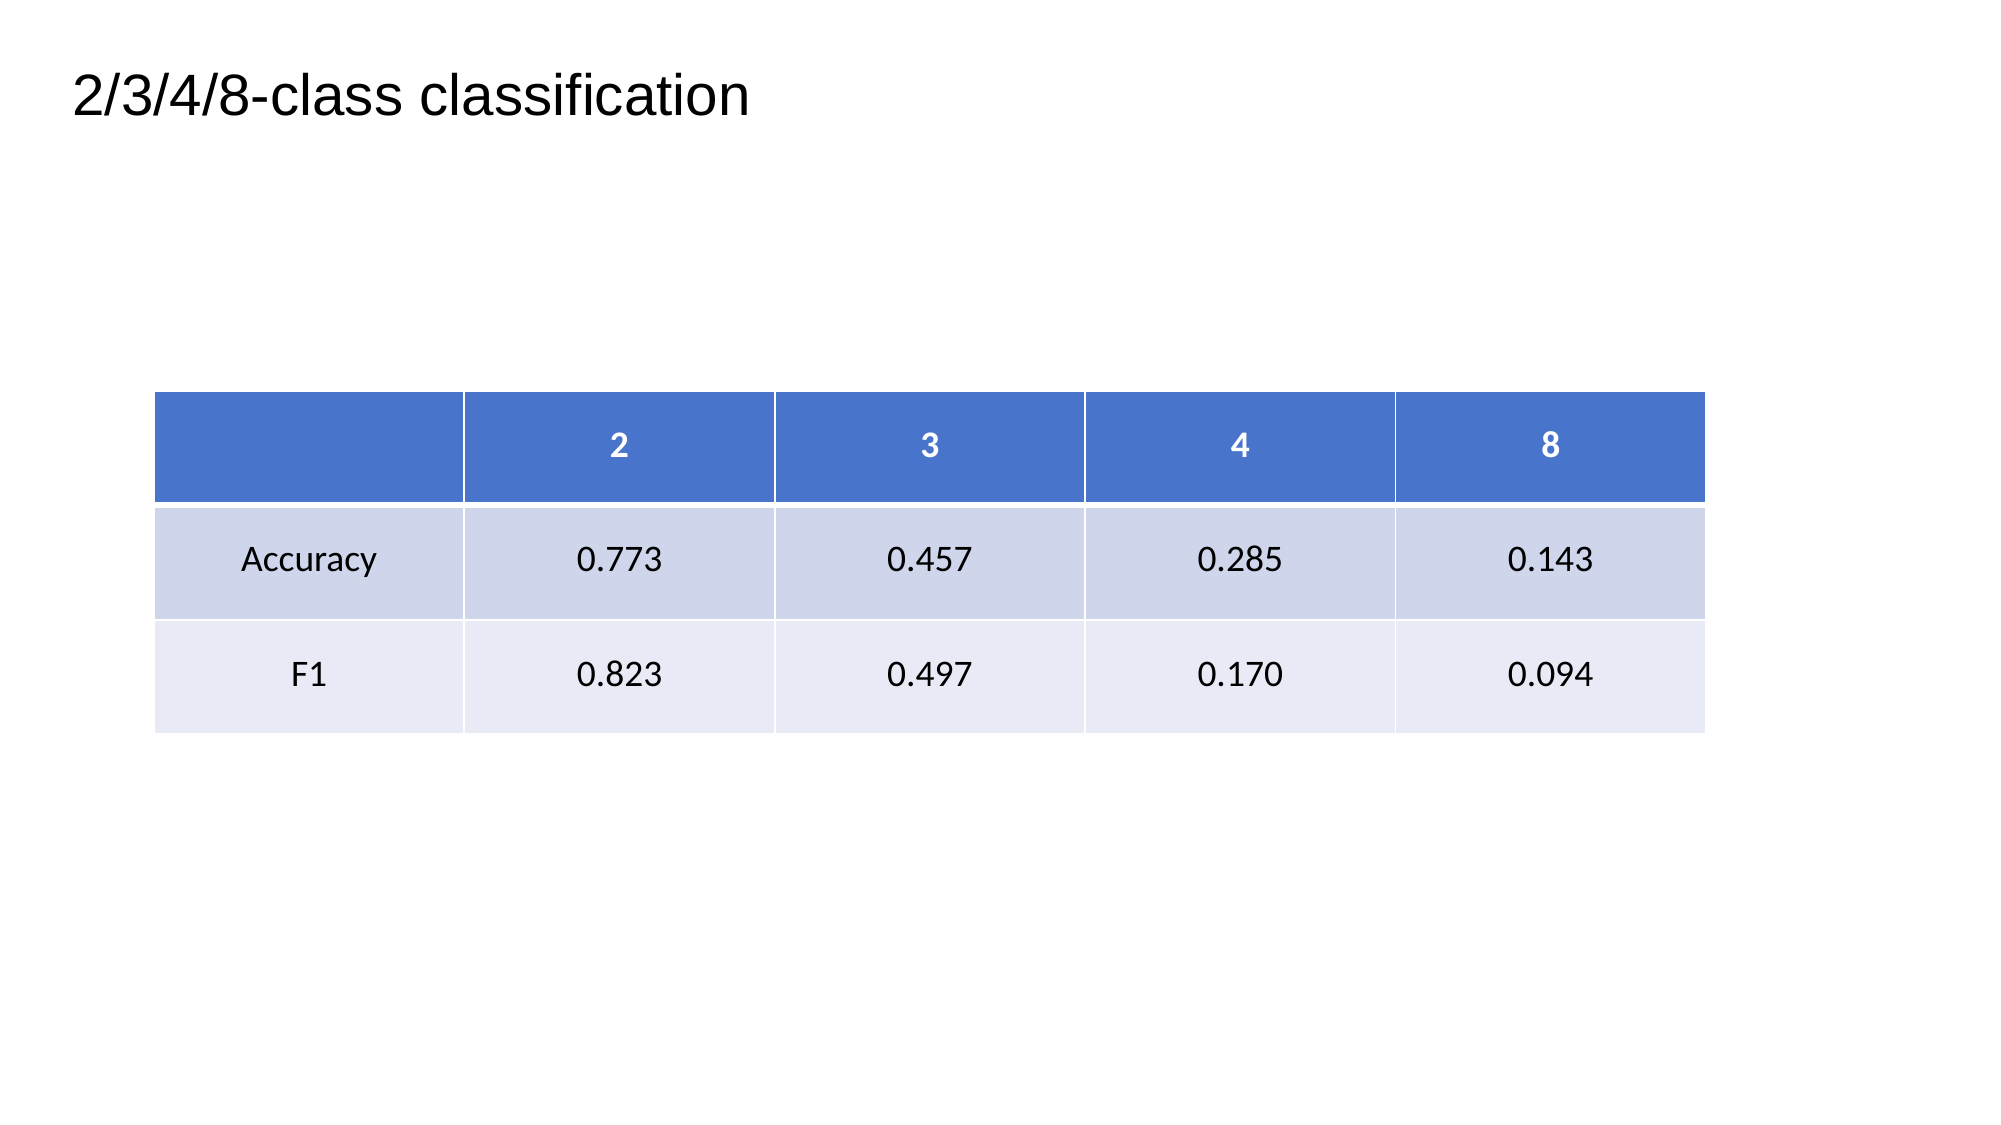

2/3/4/8-class classification
|  | 2 | 3 | 4 | 8 |
| --- | --- | --- | --- | --- |
| Accuracy | 0.773 | 0.457 | 0.285 | 0.143 |
| F1 | 0.823 | 0.497 | 0.170 | 0.094 |